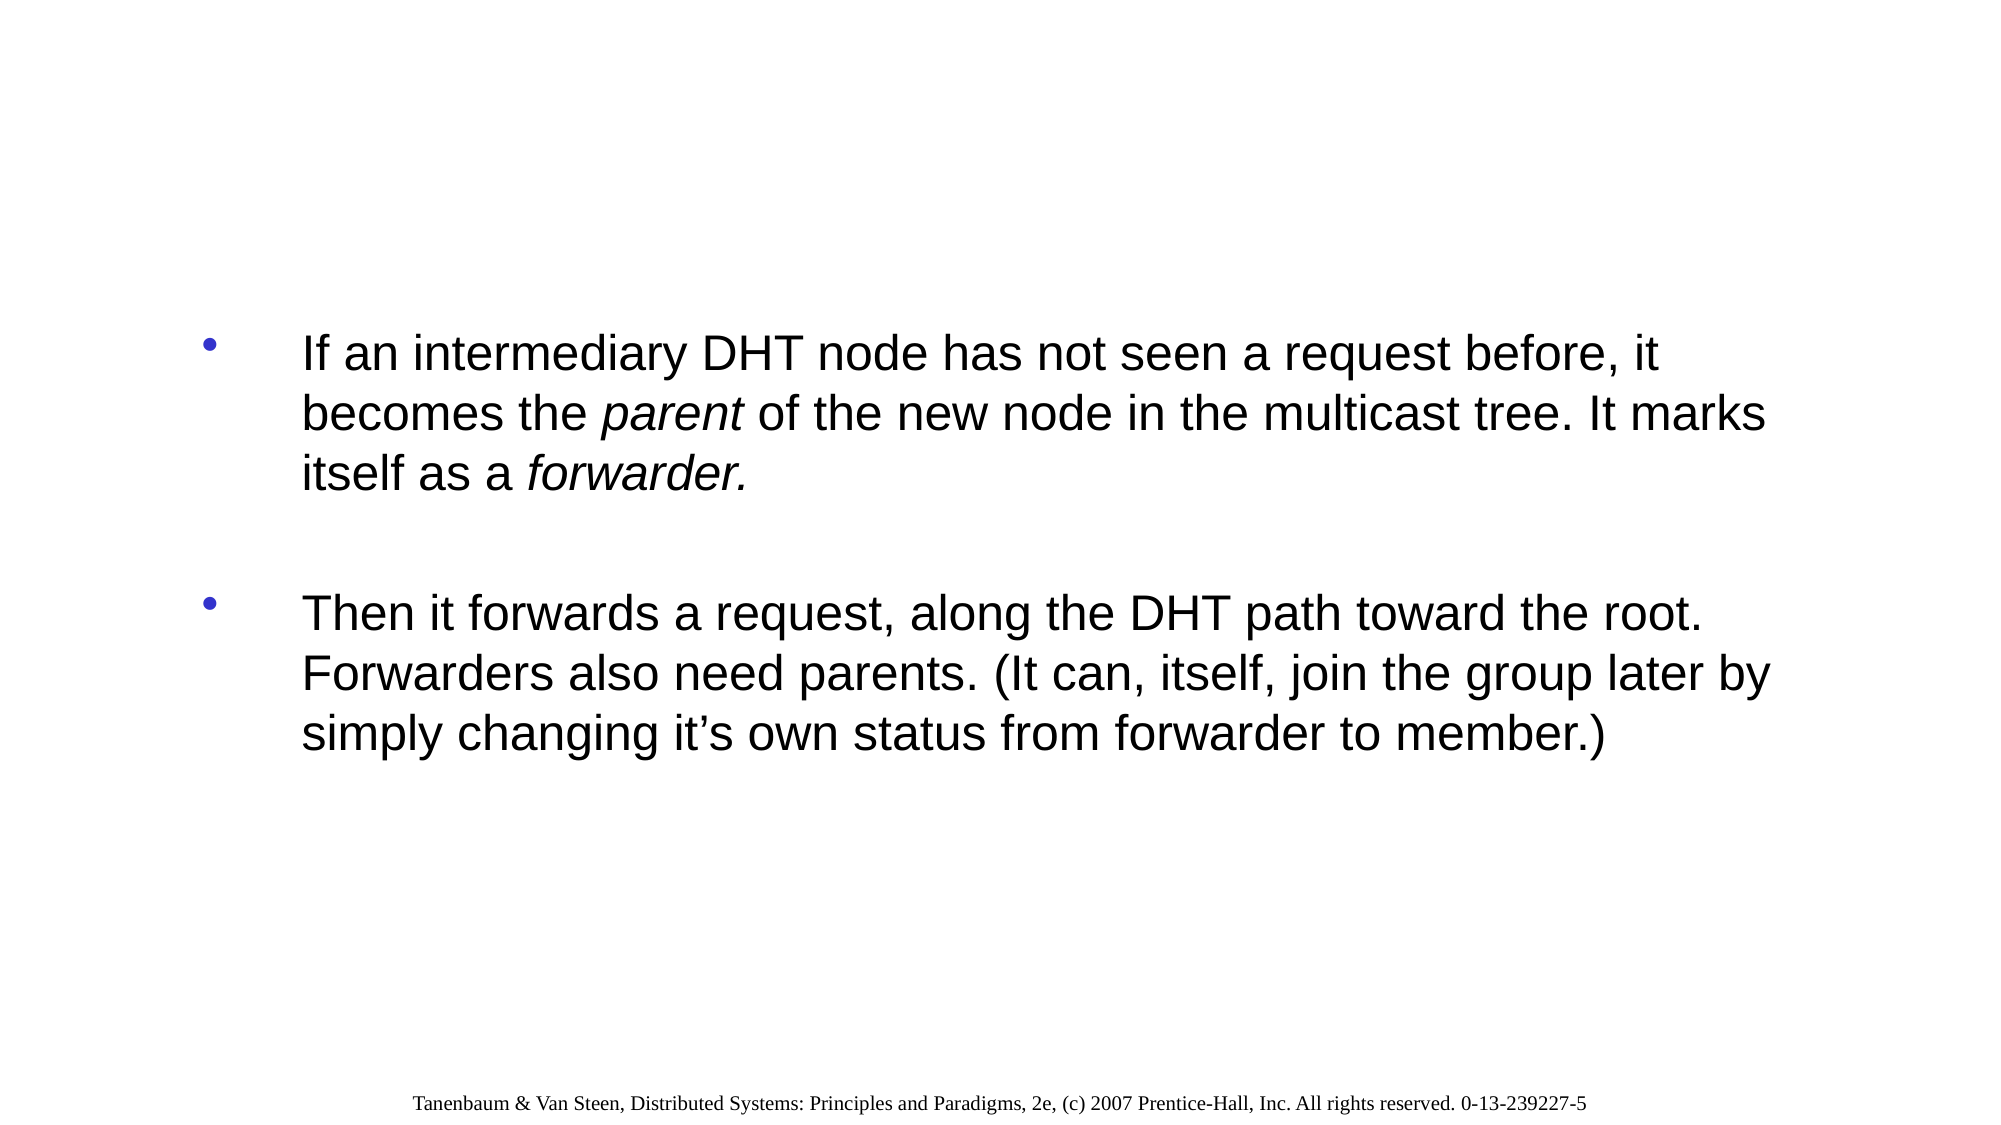

#

If an intermediary DHT node has not seen a request before, it becomes the parent of the new node in the multicast tree. It marks itself as a forwarder.

Then it forwards a request, along the DHT path toward the root. Forwarders also need parents. (It can, itself, join the group later by simply changing it’s own status from forwarder to member.)

Tanenbaum & Van Steen, Distributed Systems: Principles and Paradigms, 2e, (c) 2007 Prentice-Hall, Inc. All rights reserved. 0-13-239227-5